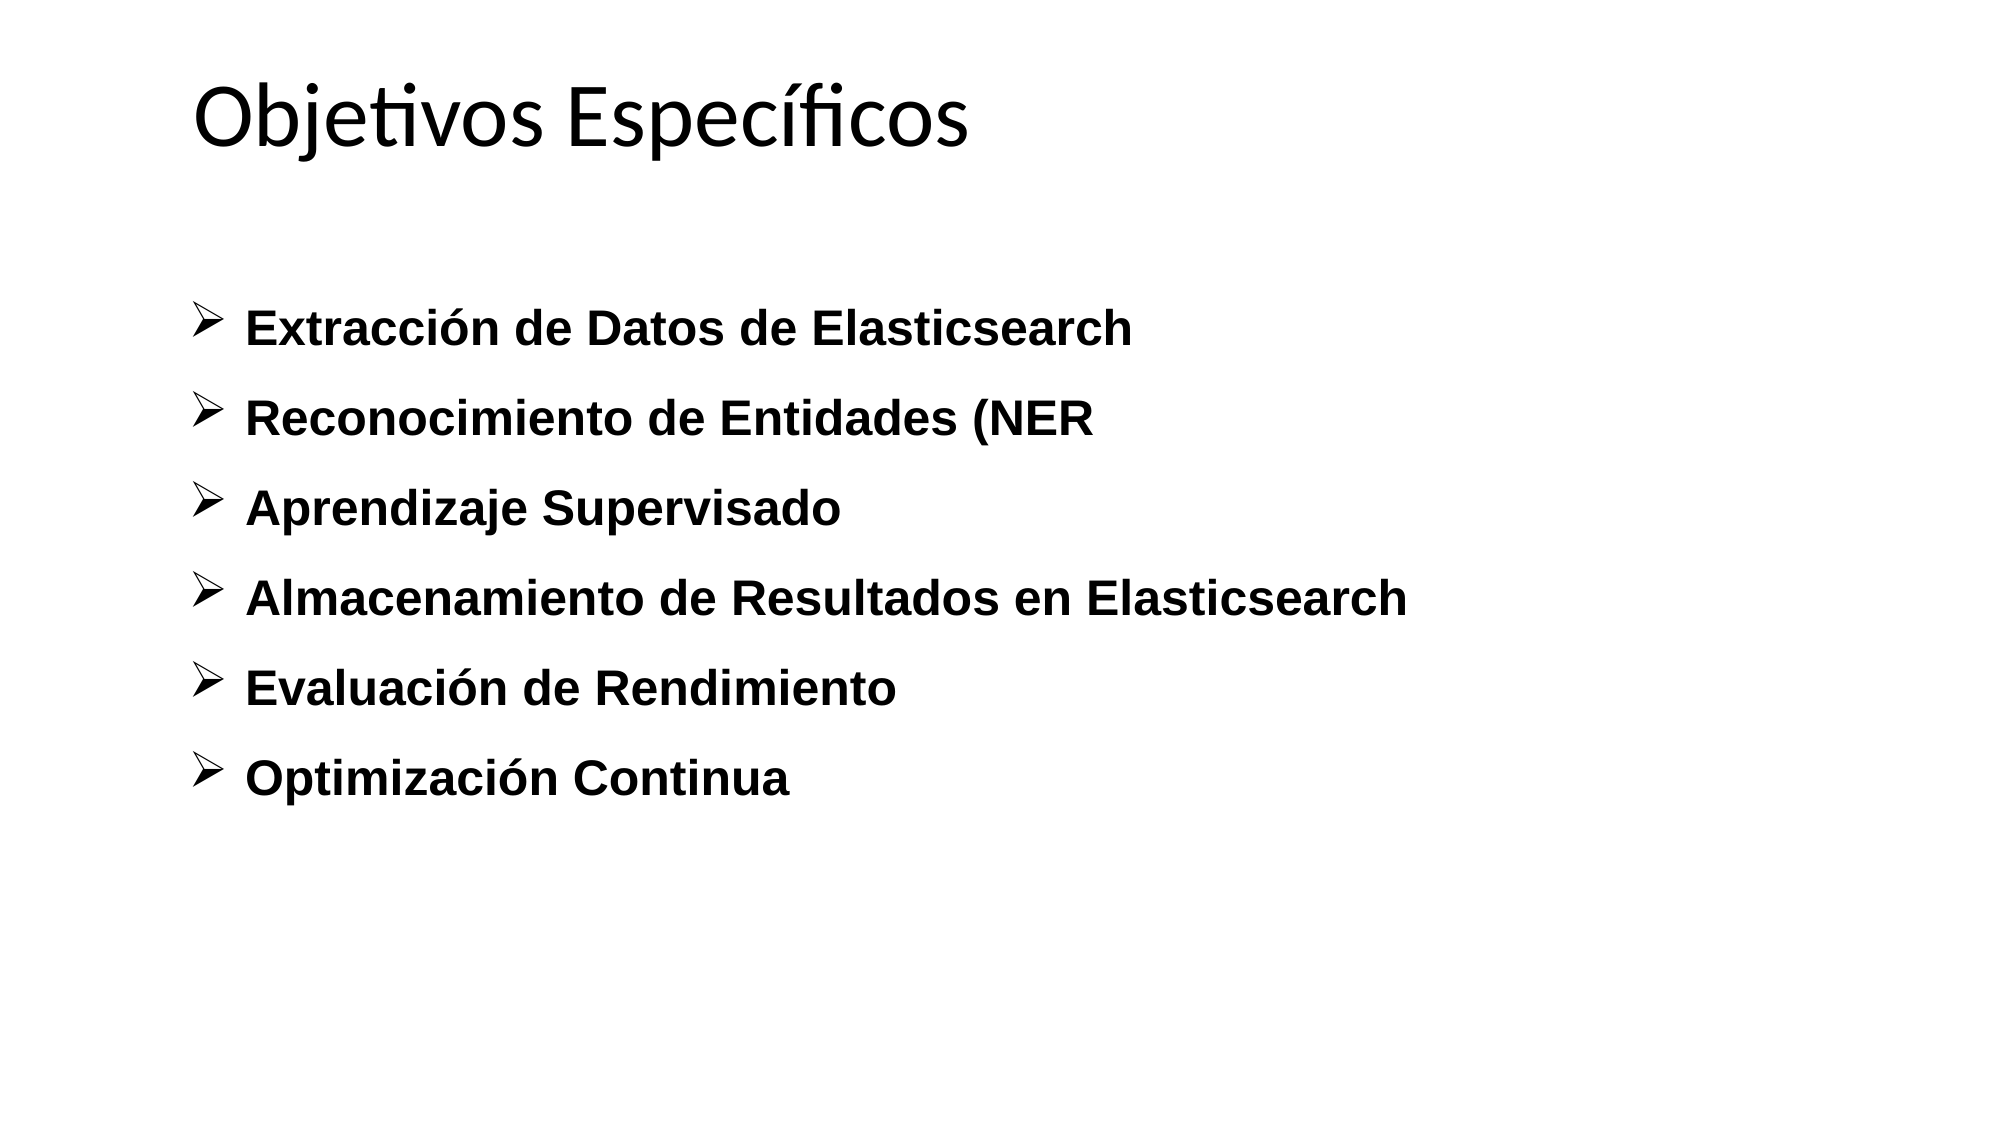

Objetivos Específicos
Extracción de Datos de Elasticsearch
Reconocimiento de Entidades (NER
Aprendizaje Supervisado
Almacenamiento de Resultados en Elasticsearch
Evaluación de Rendimiento
Optimización Continua